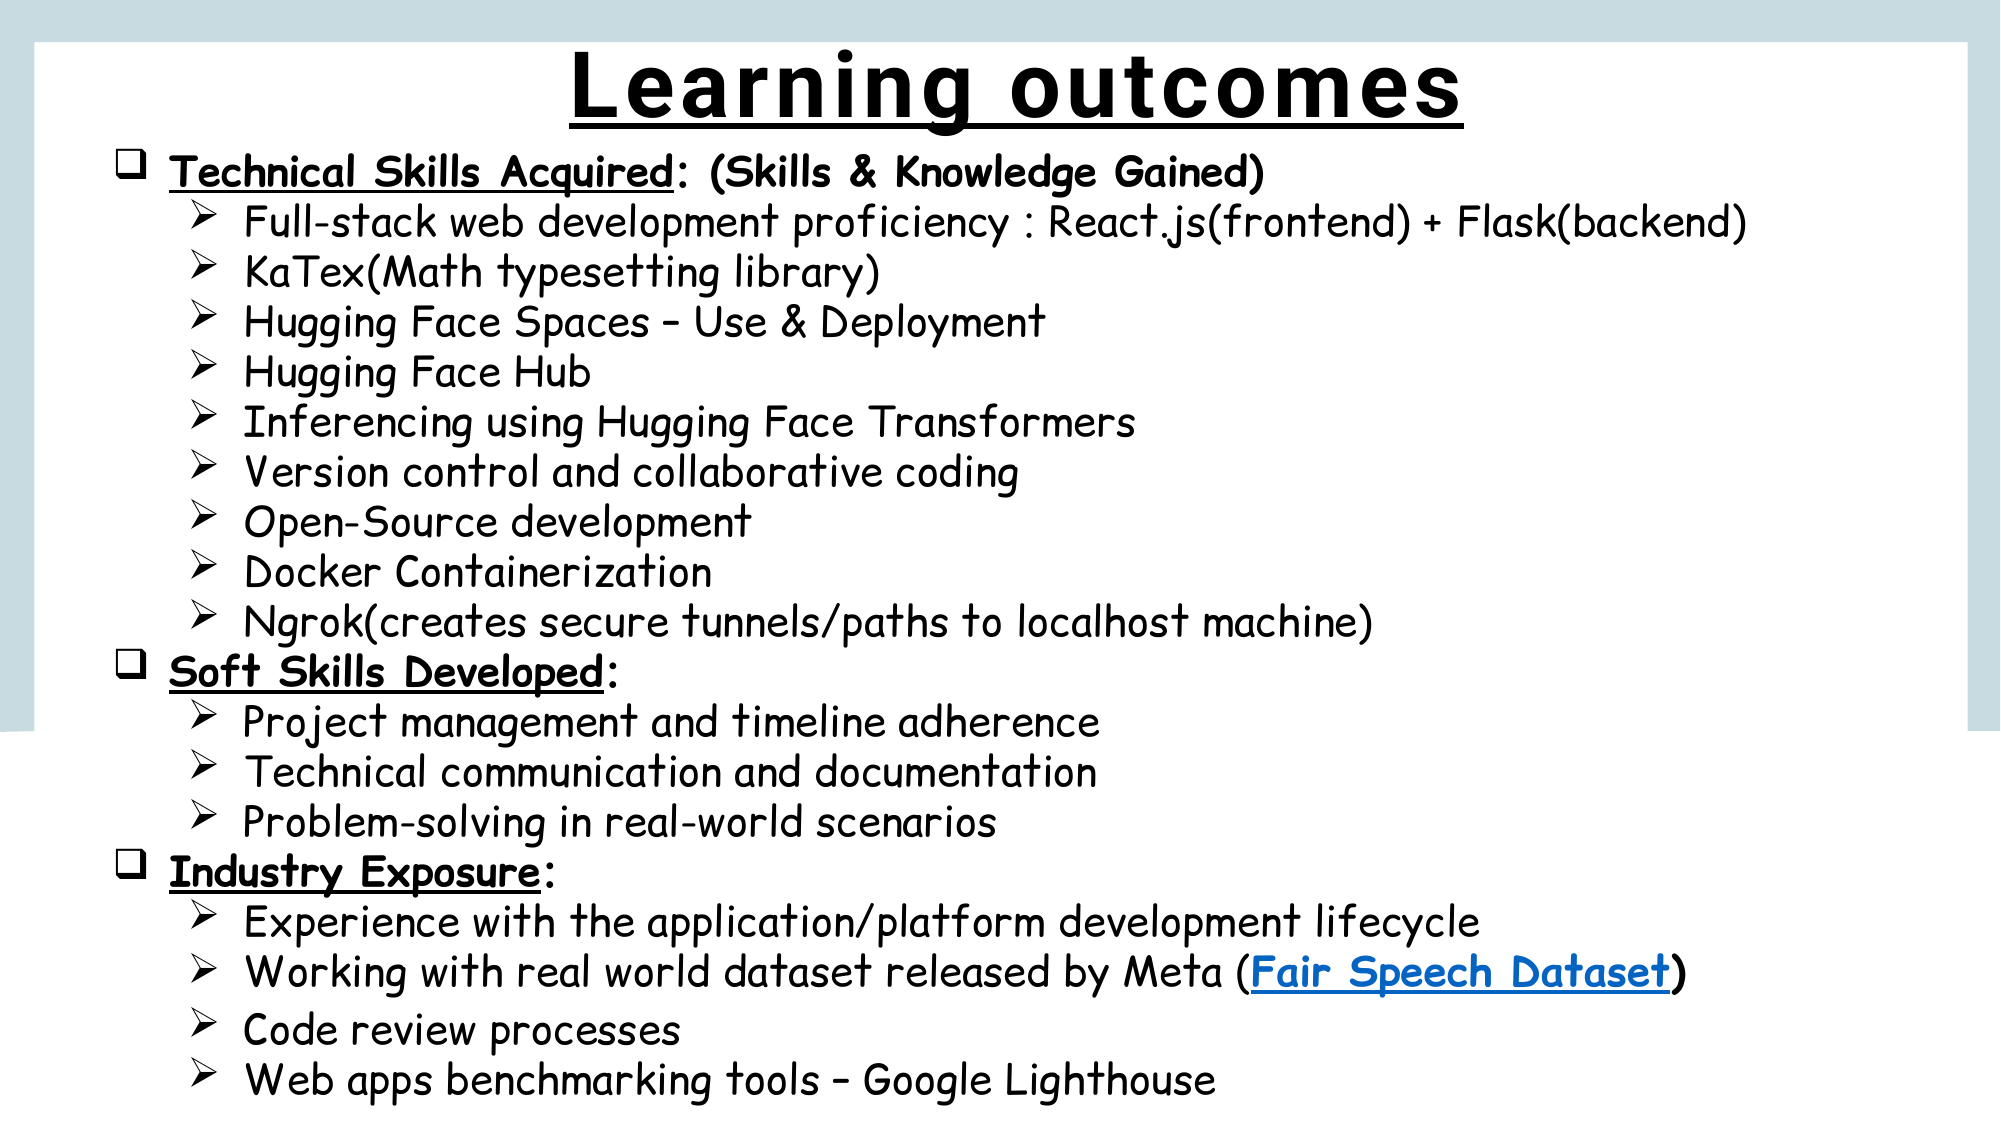

# Learning outcomes
Technical Skills Acquired: (Skills & Knowledge Gained)
Full-stack web development proficiency : React.js(frontend) + Flask(backend)
KaTex(Math typesetting library)
Hugging Face Spaces – Use & Deployment
Hugging Face Hub
Inferencing using Hugging Face Transformers
Version control and collaborative coding
Open-Source development
Docker Containerization
Ngrok(creates secure tunnels/paths to localhost machine)
Soft Skills Developed:
Project management and timeline adherence
Technical communication and documentation
Problem-solving in real-world scenarios
Industry Exposure:
Experience with the application/platform development lifecycle
Working with real world dataset released by Meta (Fair Speech Dataset)
Code review processes
Web apps benchmarking tools – Google Lighthouse